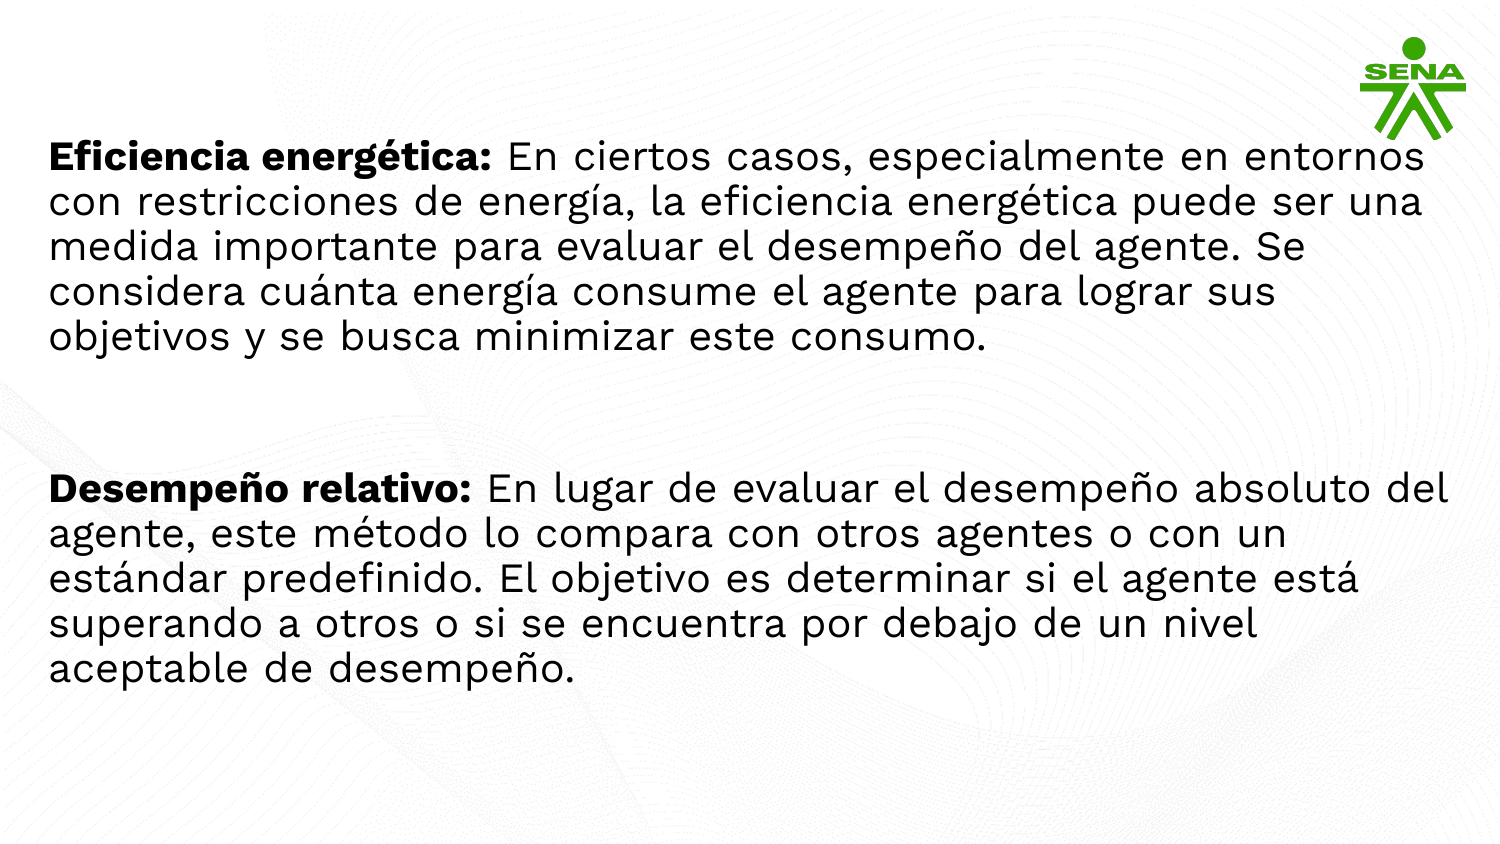

Eficiencia energética: En ciertos casos, especialmente en entornos con restricciones de energía, la eficiencia energética puede ser una medida importante para evaluar el desempeño del agente. Se considera cuánta energía consume el agente para lograr sus objetivos y se busca minimizar este consumo.

Desempeño relativo: En lugar de evaluar el desempeño absoluto del agente, este método lo compara con otros agentes o con un estándar predefinido. El objetivo es determinar si el agente está superando a otros o si se encuentra por debajo de un nivel aceptable de desempeño.